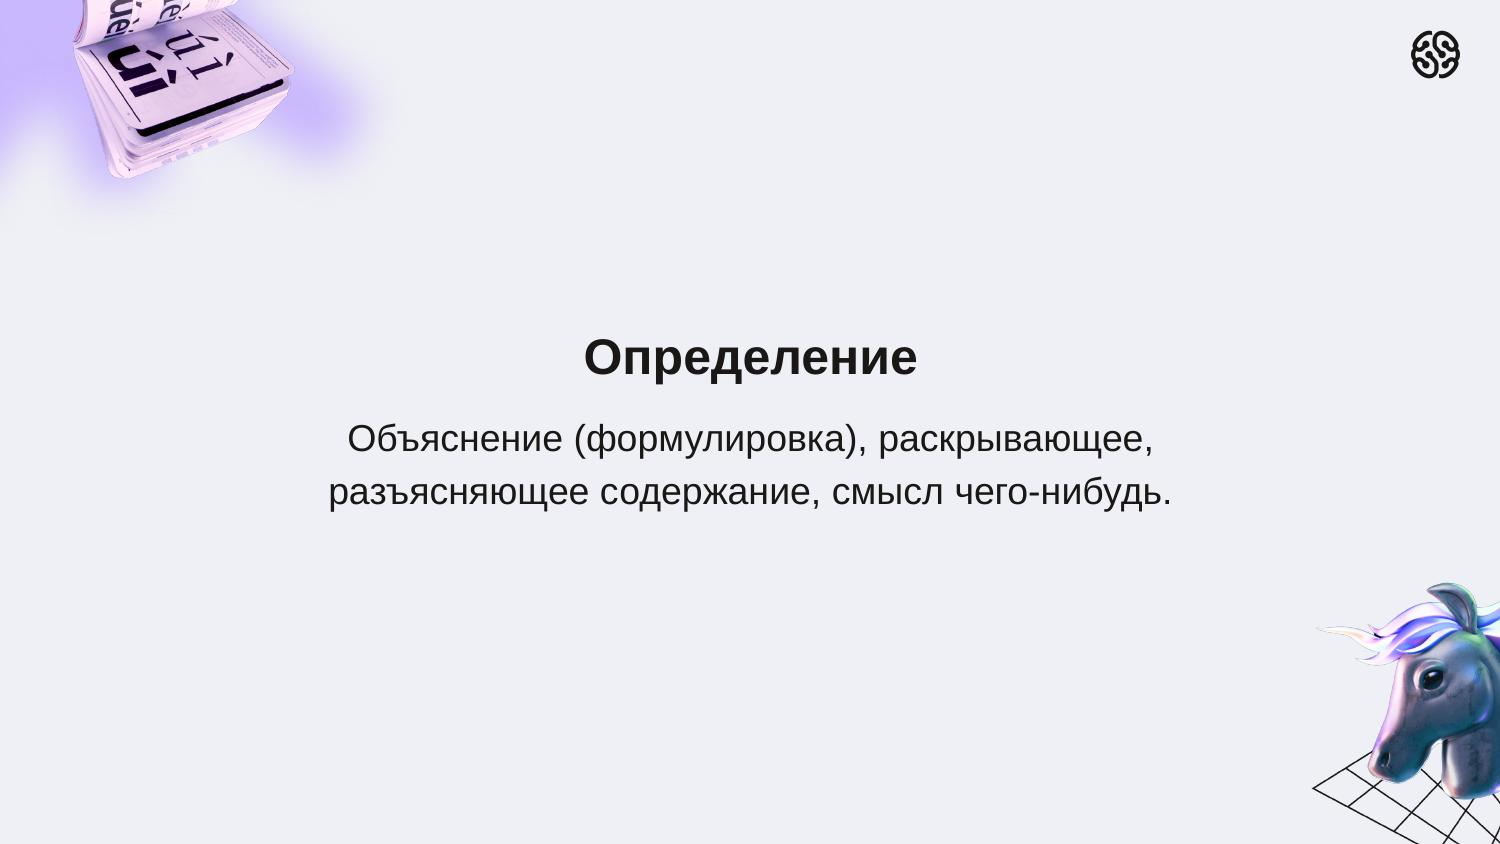

Определение
Объяснение (формулировка), раскрывающее, разъясняющее содержание, смысл чего-нибудь.